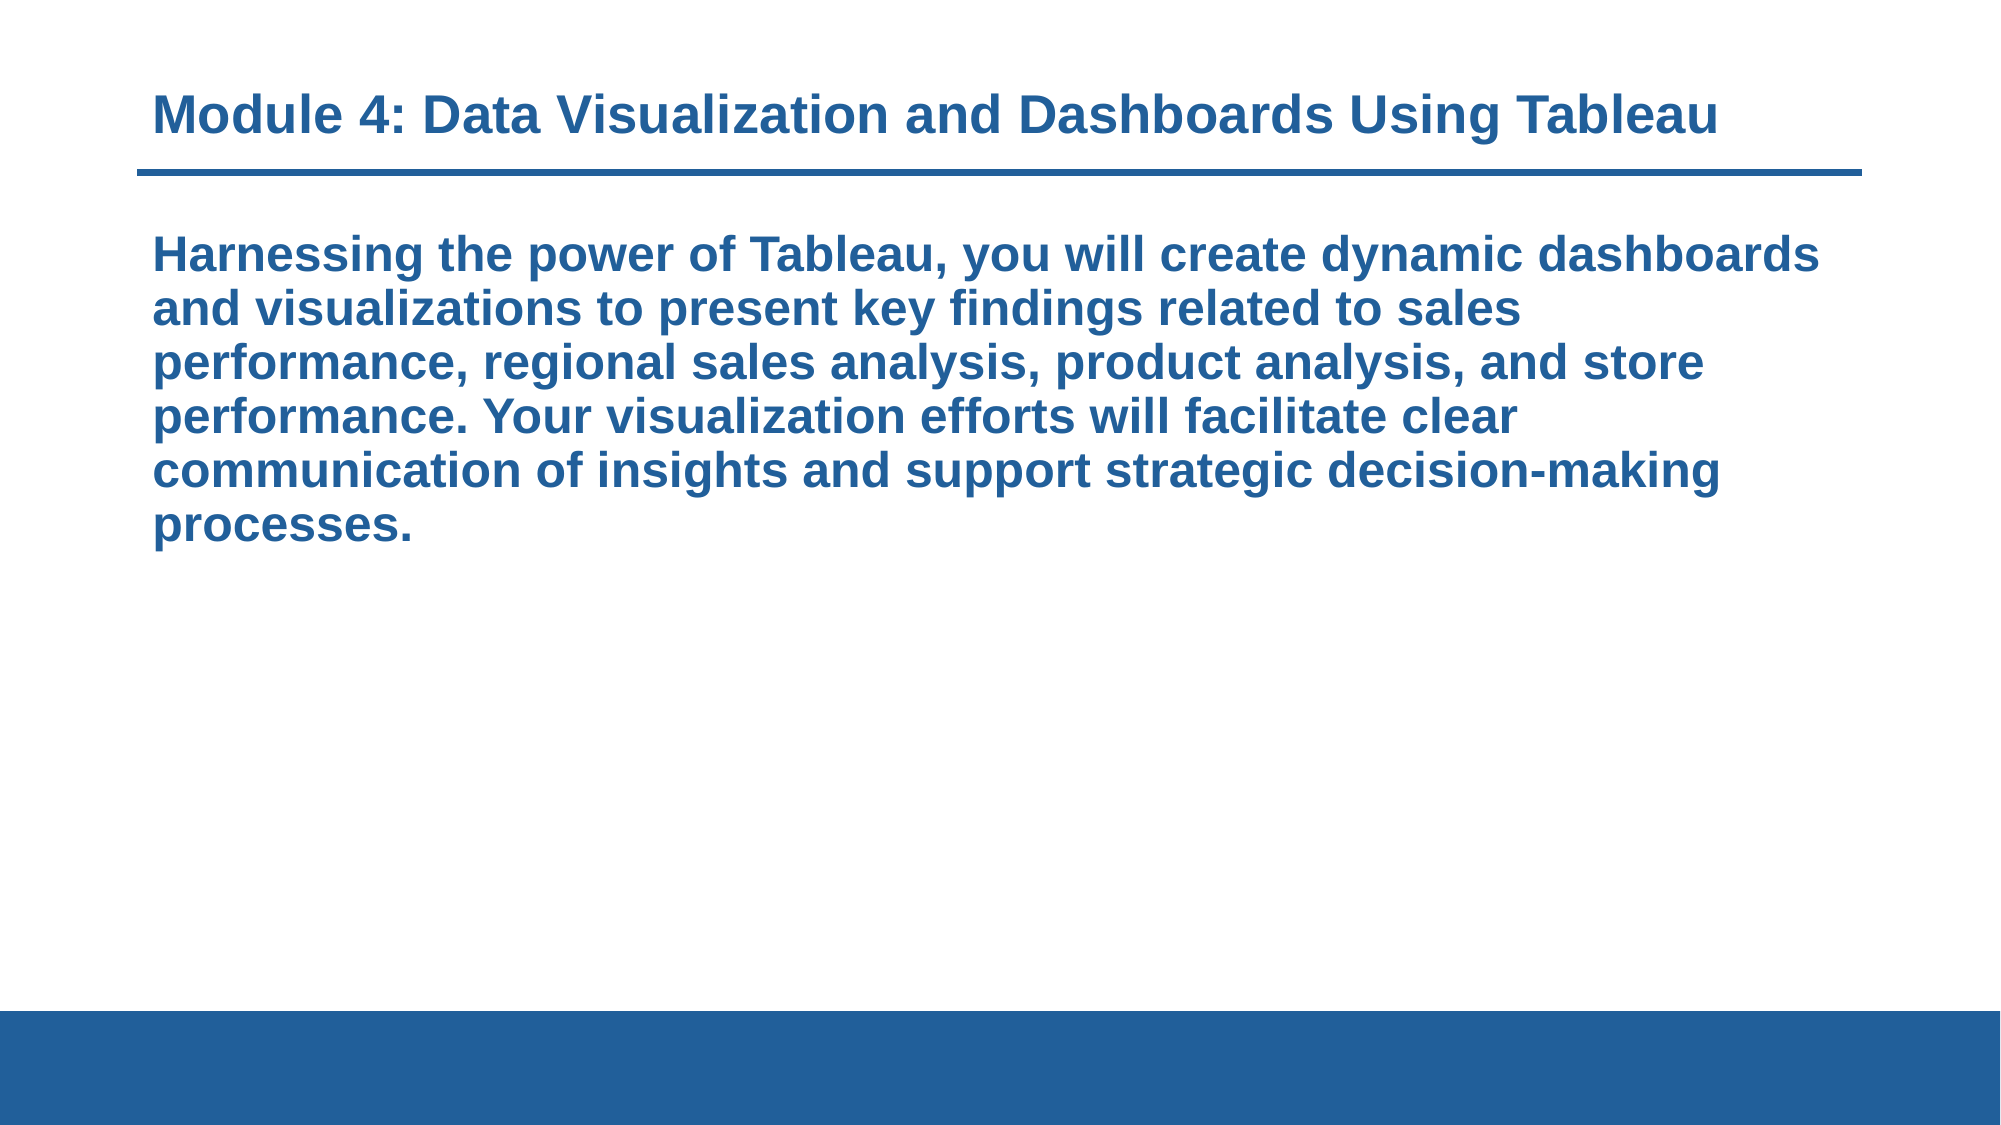

# Module 4: Data Visualization and Dashboards Using Tableau
Harnessing the power of Tableau, you will create dynamic dashboards and visualizations to present key findings related to sales performance, regional sales analysis, product analysis, and store performance. Your visualization efforts will facilitate clear communication of insights and support strategic decision-making processes.